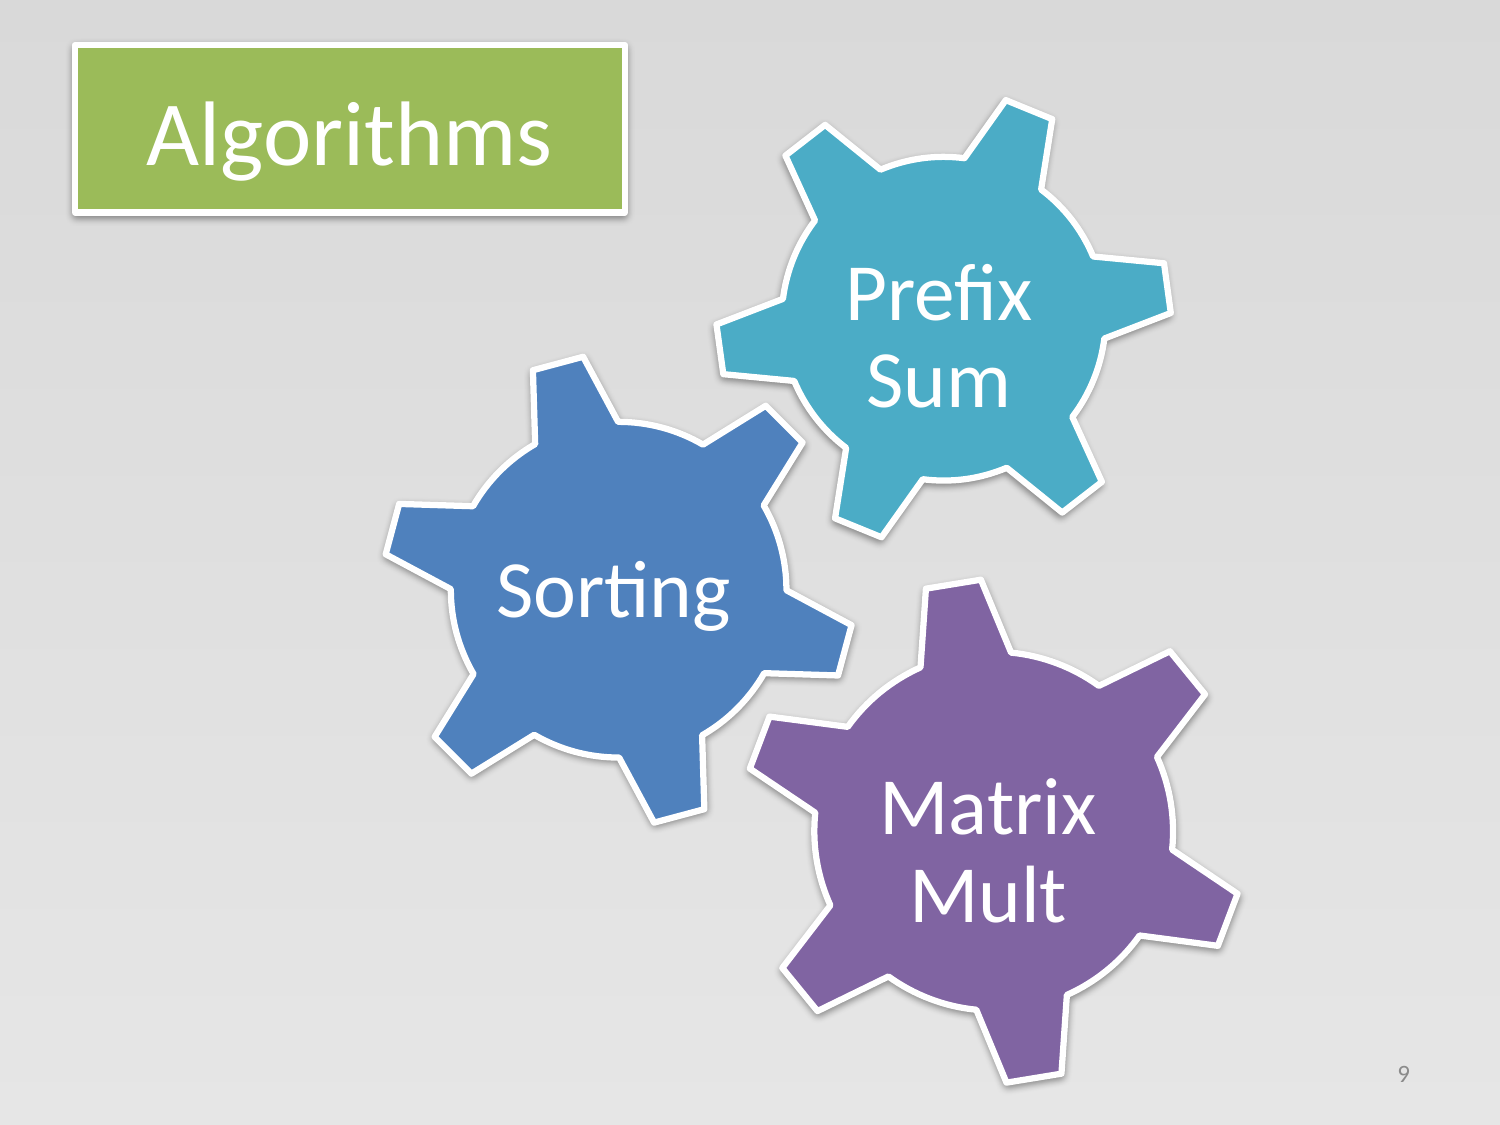

# Algorithms

Prefix
Sum

Sorting

Matrix
Mult
9